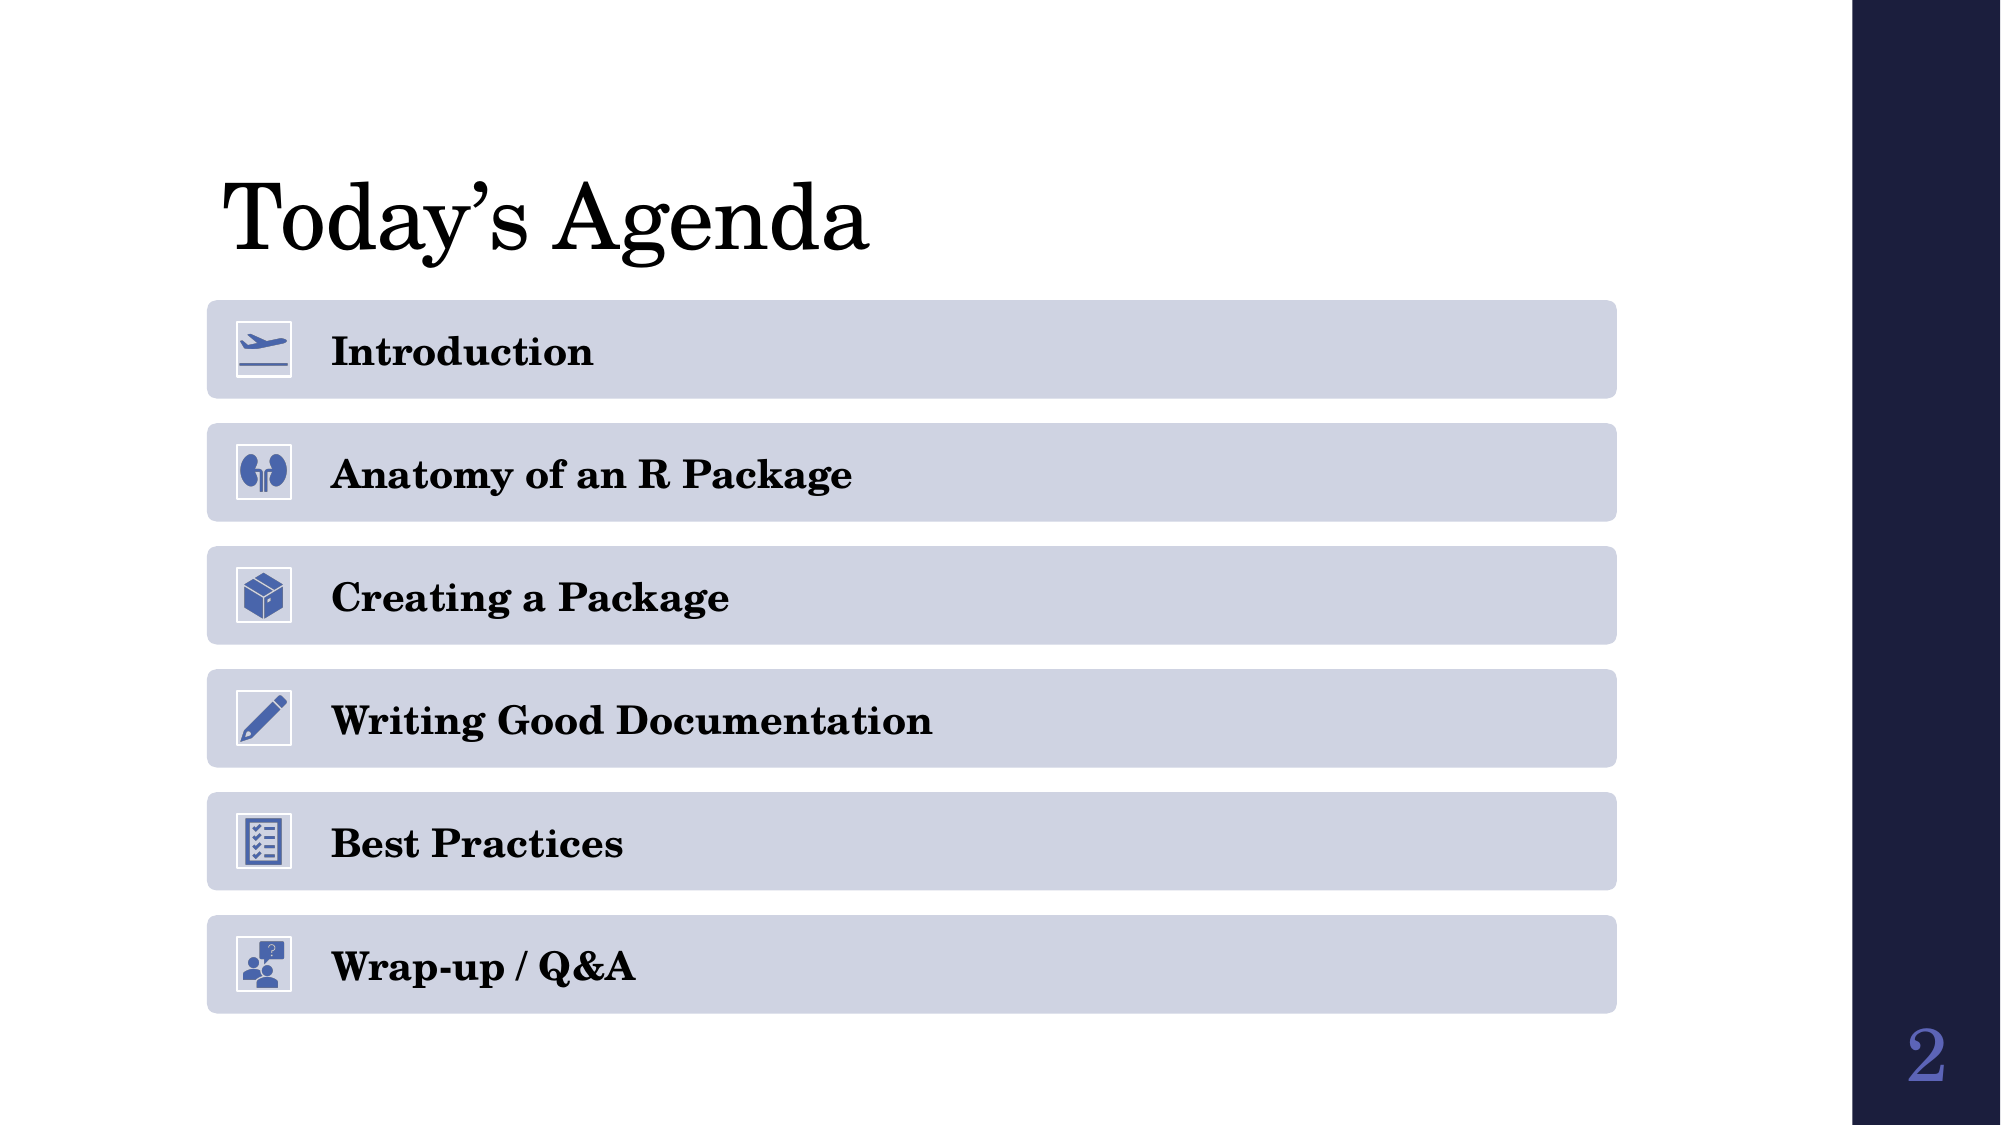

# Today’s Agenda
Introduction
Anatomy of an R Package
Creating a Package
Writing Good Documentation
Best Practices
Wrap-up / Q&A
2